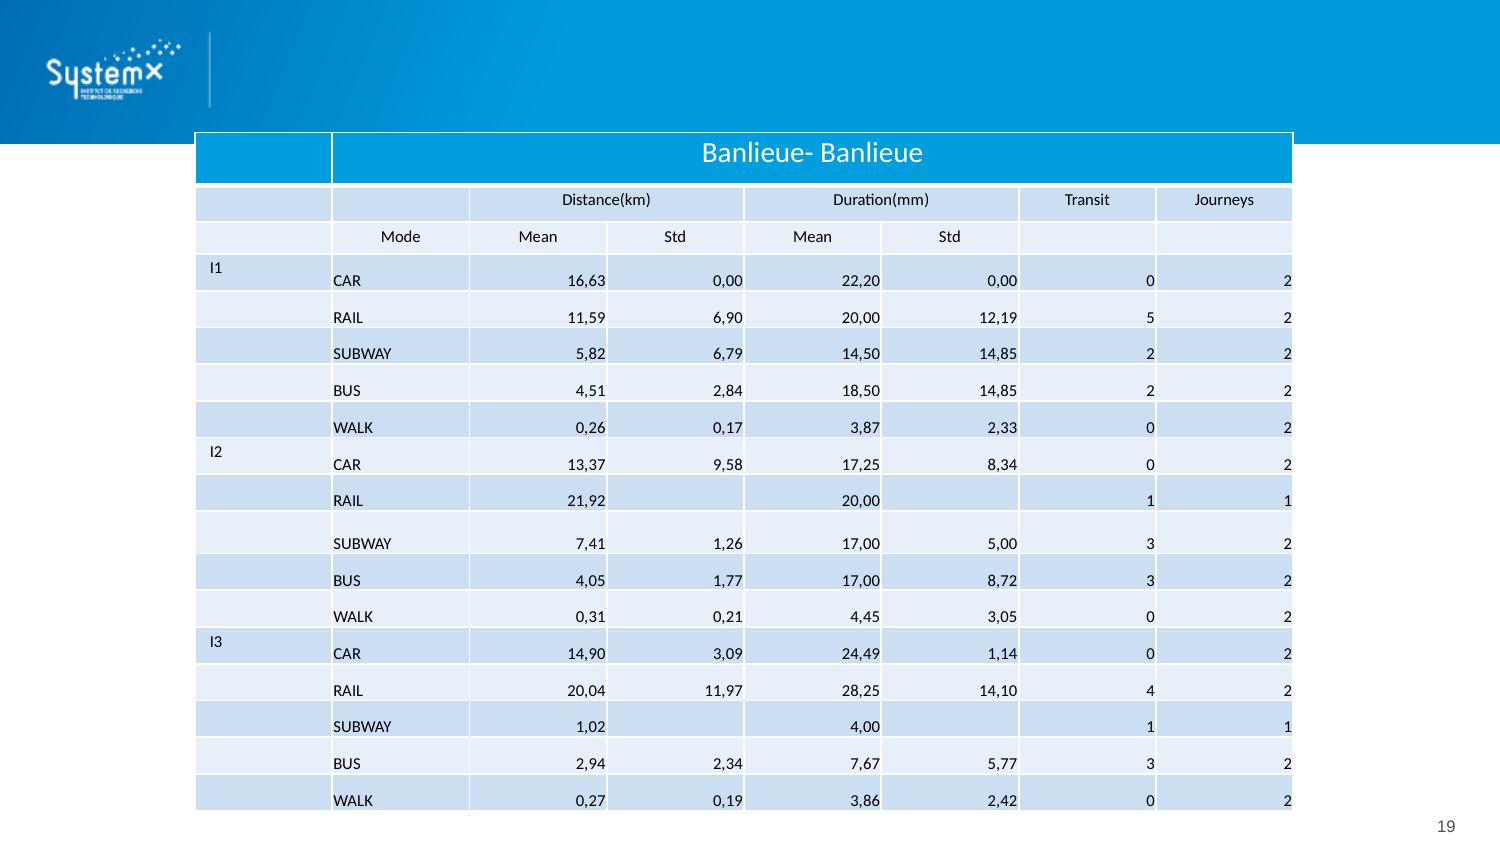

#
|  | Banlieue- Banlieue |  |  |  |  |  |  |
| --- | --- | --- | --- | --- | --- | --- | --- |
|  |  | Distance(km) |  | Duration(mm) |  | Transit | Journeys |
|  | Mode | Mean | Std | Mean | Std |  |  |
| I1 | CAR | 16,63 | 0,00 | 22,20 | 0,00 | 0 | 2 |
|  | RAIL | 11,59 | 6,90 | 20,00 | 12,19 | 5 | 2 |
|  | SUBWAY | 5,82 | 6,79 | 14,50 | 14,85 | 2 | 2 |
|  | BUS | 4,51 | 2,84 | 18,50 | 14,85 | 2 | 2 |
|  | WALK | 0,26 | 0,17 | 3,87 | 2,33 | 0 | 2 |
| I2 | CAR | 13,37 | 9,58 | 17,25 | 8,34 | 0 | 2 |
|  | RAIL | 21,92 |  | 20,00 |  | 1 | 1 |
|  | SUBWAY | 7,41 | 1,26 | 17,00 | 5,00 | 3 | 2 |
|  | BUS | 4,05 | 1,77 | 17,00 | 8,72 | 3 | 2 |
|  | WALK | 0,31 | 0,21 | 4,45 | 3,05 | 0 | 2 |
| I3 | CAR | 14,90 | 3,09 | 24,49 | 1,14 | 0 | 2 |
|  | RAIL | 20,04 | 11,97 | 28,25 | 14,10 | 4 | 2 |
|  | SUBWAY | 1,02 |  | 4,00 |  | 1 | 1 |
|  | BUS | 2,94 | 2,34 | 7,67 | 5,77 | 3 | 2 |
|  | WALK | 0,27 | 0,19 | 3,86 | 2,42 | 0 | 2 |

19